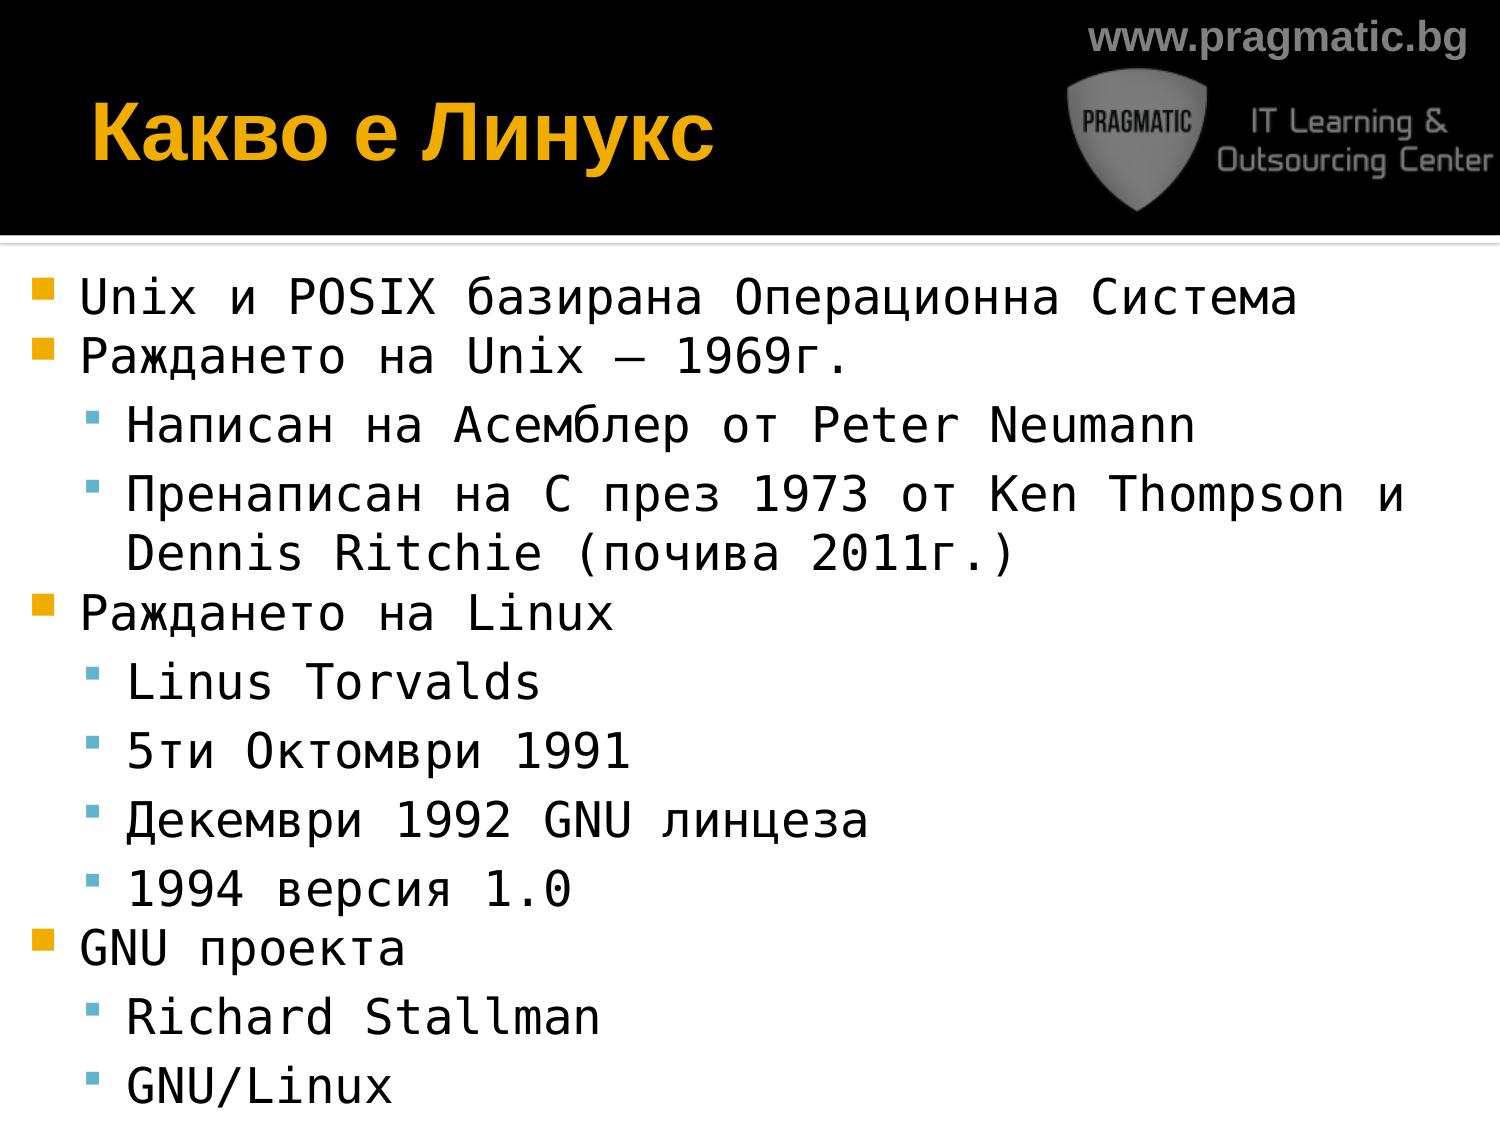

# Какво е Линукс
Unix и POSIX базирана Операционна Система
Раждането на Unix – 1969г.
Написан на Асемблер от Peter Neumann
Пренаписан на С през 1973 от Ken Thompson и Dennis Ritchie (почива 2011г.)
Раждането на Linux
Linus Torvalds
5ти Октомври 1991
Декември 1992 GNU линцеза
1994 версия 1.0
GNU проекта
Richard Stallman
GNU/Linux